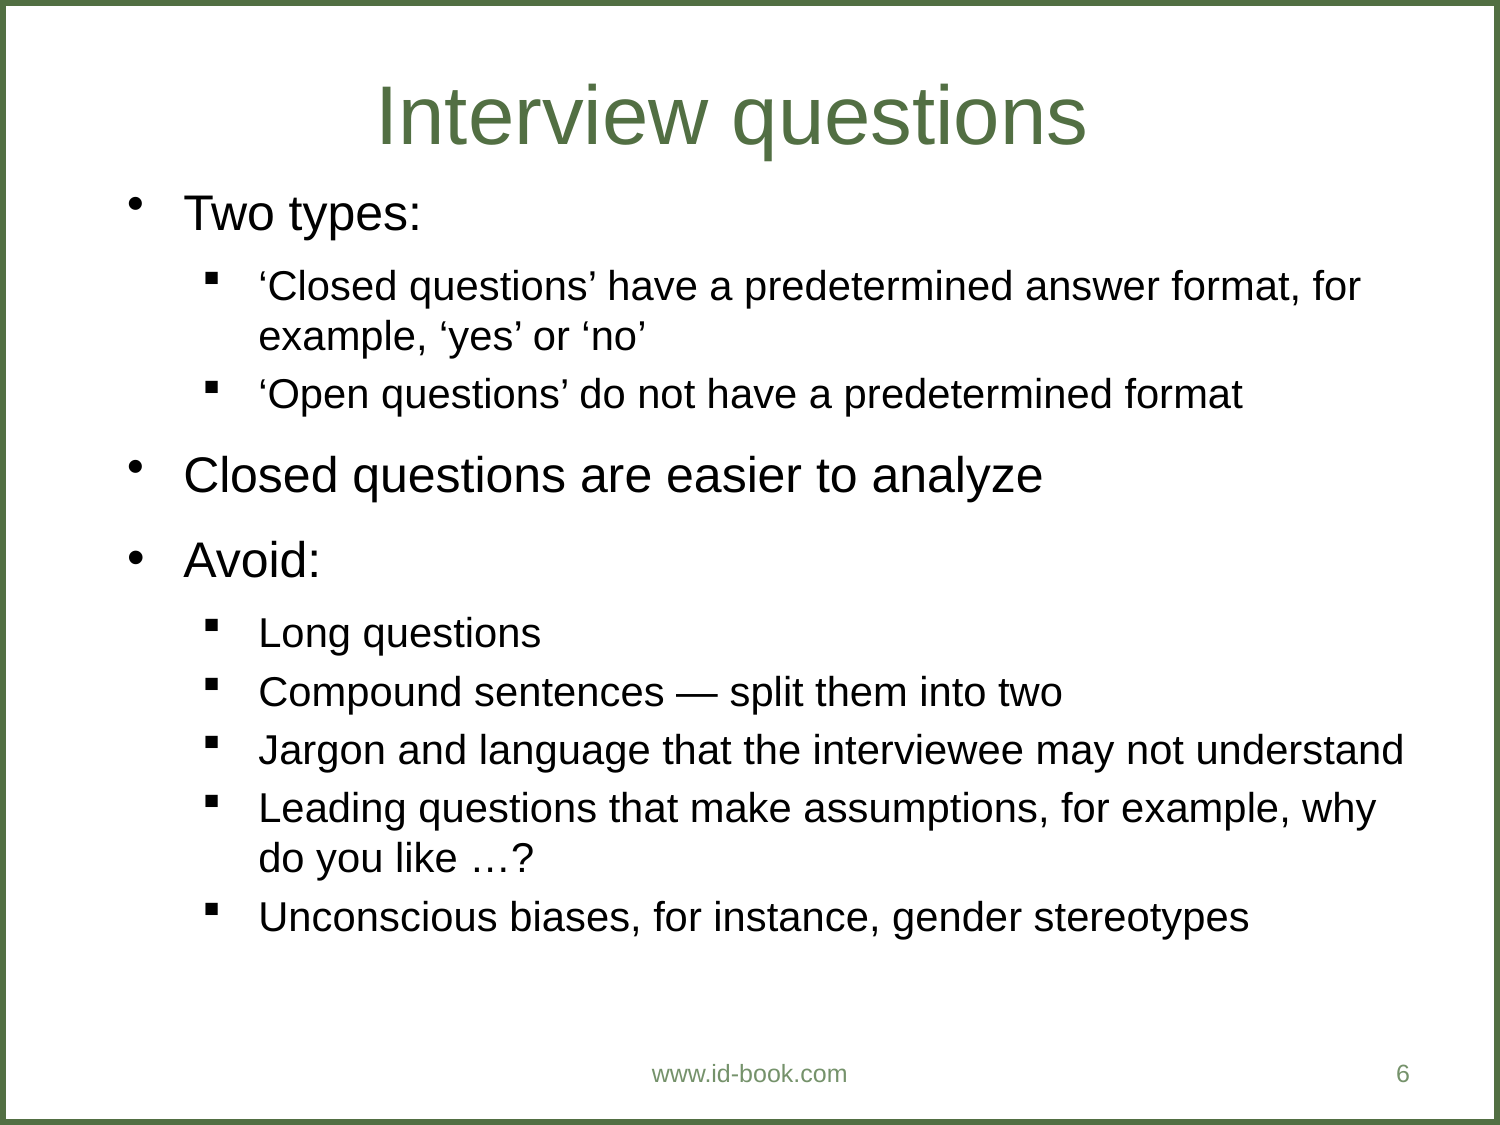

Interview questions
Two types:
‘Closed questions’ have a predetermined answer format, for example, ‘yes’ or ‘no’
‘Open questions’ do not have a predetermined format
Closed questions are easier to analyze
Avoid:
Long questions
Compound sentences — split them into two
Jargon and language that the interviewee may not understand
Leading questions that make assumptions, for example, why do you like …?
Unconscious biases, for instance, gender stereotypes
www.id-book.com
6